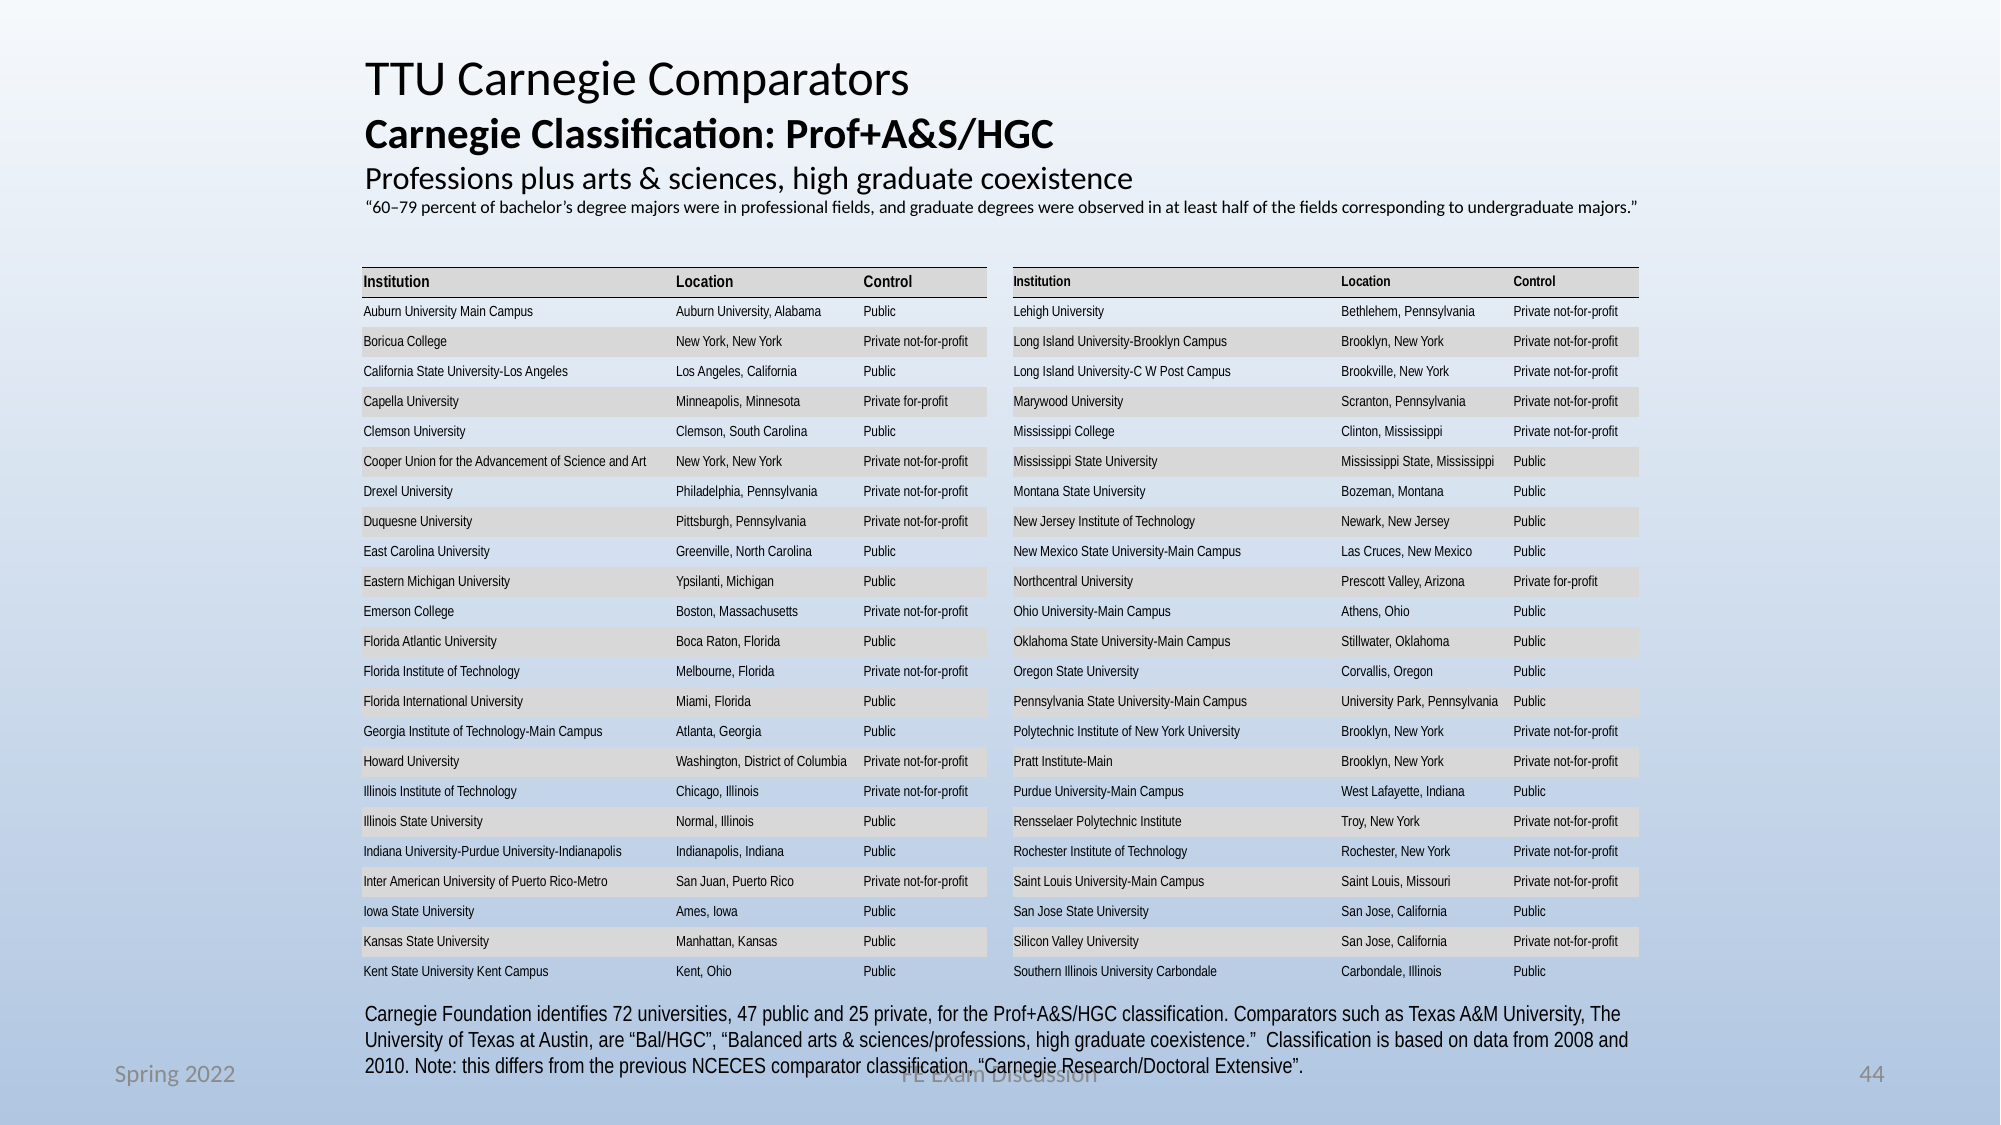

# TTU Carnegie Comparators Carnegie Classification: Prof+A&S/HGC Professions plus arts & sciences, high graduate coexistence “60–79 percent of bachelor’s degree majors were in professional fields, and graduate degrees were observed in at least half of the fields corresponding to undergraduate majors.”
| Institution | Location | Control |
| --- | --- | --- |
| Auburn University Main Campus | Auburn University, Alabama | Public |
| Boricua College | New York, New York | Private not-for-profit |
| California State University-Los Angeles | Los Angeles, California | Public |
| Capella University | Minneapolis, Minnesota | Private for-profit |
| Clemson University | Clemson, South Carolina | Public |
| Cooper Union for the Advancement of Science and Art | New York, New York | Private not-for-profit |
| Drexel University | Philadelphia, Pennsylvania | Private not-for-profit |
| Duquesne University | Pittsburgh, Pennsylvania | Private not-for-profit |
| East Carolina University | Greenville, North Carolina | Public |
| Eastern Michigan University | Ypsilanti, Michigan | Public |
| Emerson College | Boston, Massachusetts | Private not-for-profit |
| Florida Atlantic University | Boca Raton, Florida | Public |
| Florida Institute of Technology | Melbourne, Florida | Private not-for-profit |
| Florida International University | Miami, Florida | Public |
| Georgia Institute of Technology-Main Campus | Atlanta, Georgia | Public |
| Howard University | Washington, District of Columbia | Private not-for-profit |
| Illinois Institute of Technology | Chicago, Illinois | Private not-for-profit |
| Illinois State University | Normal, Illinois | Public |
| Indiana University-Purdue University-Indianapolis | Indianapolis, Indiana | Public |
| Inter American University of Puerto Rico-Metro | San Juan, Puerto Rico | Private not-for-profit |
| Iowa State University | Ames, Iowa | Public |
| Kansas State University | Manhattan, Kansas | Public |
| Kent State University Kent Campus | Kent, Ohio | Public |
| Institution | Location | Control |
| --- | --- | --- |
| Lehigh University | Bethlehem, Pennsylvania | Private not-for-profit |
| Long Island University-Brooklyn Campus | Brooklyn, New York | Private not-for-profit |
| Long Island University-C W Post Campus | Brookville, New York | Private not-for-profit |
| Marywood University | Scranton, Pennsylvania | Private not-for-profit |
| Mississippi College | Clinton, Mississippi | Private not-for-profit |
| Mississippi State University | Mississippi State, Mississippi | Public |
| Montana State University | Bozeman, Montana | Public |
| New Jersey Institute of Technology | Newark, New Jersey | Public |
| New Mexico State University-Main Campus | Las Cruces, New Mexico | Public |
| Northcentral University | Prescott Valley, Arizona | Private for-profit |
| Ohio University-Main Campus | Athens, Ohio | Public |
| Oklahoma State University-Main Campus | Stillwater, Oklahoma | Public |
| Oregon State University | Corvallis, Oregon | Public |
| Pennsylvania State University-Main Campus | University Park, Pennsylvania | Public |
| Polytechnic Institute of New York University | Brooklyn, New York | Private not-for-profit |
| Pratt Institute-Main | Brooklyn, New York | Private not-for-profit |
| Purdue University-Main Campus | West Lafayette, Indiana | Public |
| Rensselaer Polytechnic Institute | Troy, New York | Private not-for-profit |
| Rochester Institute of Technology | Rochester, New York | Private not-for-profit |
| Saint Louis University-Main Campus | Saint Louis, Missouri | Private not-for-profit |
| San Jose State University | San Jose, California | Public |
| Silicon Valley University | San Jose, California | Private not-for-profit |
| Southern Illinois University Carbondale | Carbondale, Illinois | Public |
Carnegie Foundation identifies 72 universities, 47 public and 25 private, for the Prof+A&S/HGC classification. Comparators such as Texas A&M University, The University of Texas at Austin, are “Bal/HGC”, “Balanced arts & sciences/professions, high graduate coexistence.”  Classification is based on data from 2008 and 2010. Note: this differs from the previous NCECES comparator classification, “Carnegie Research/Doctoral Extensive”.
Spring 2022
FE Exam Discussion
44